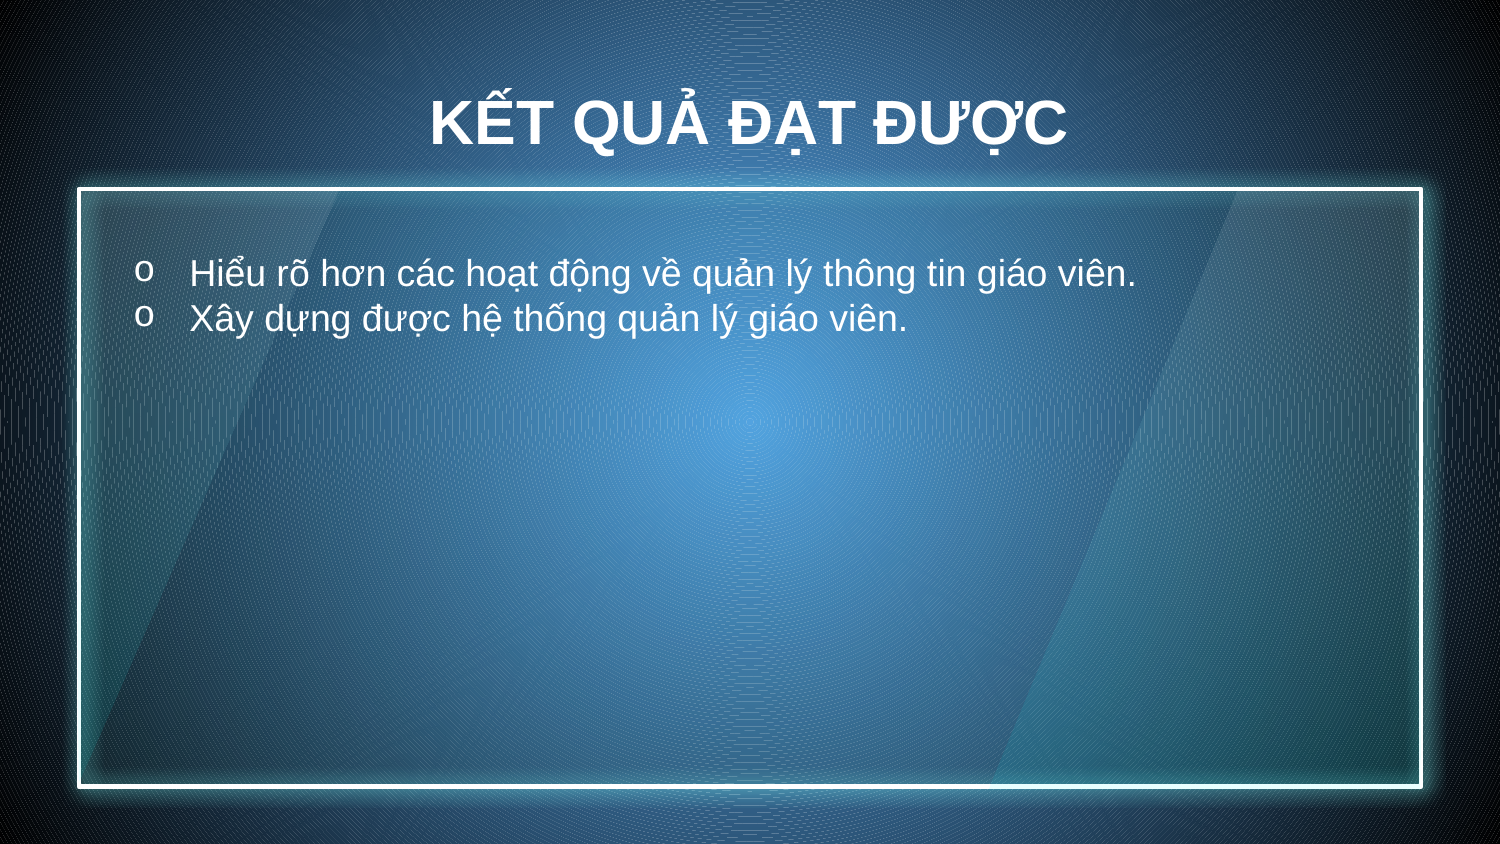

# KẾT QUẢ ĐẠT ĐƯỢC

Hiểu rõ hơn các hoạt động về quản lý thông tin giáo viên.
Xây dựng được hệ thống quản lý giáo viên.